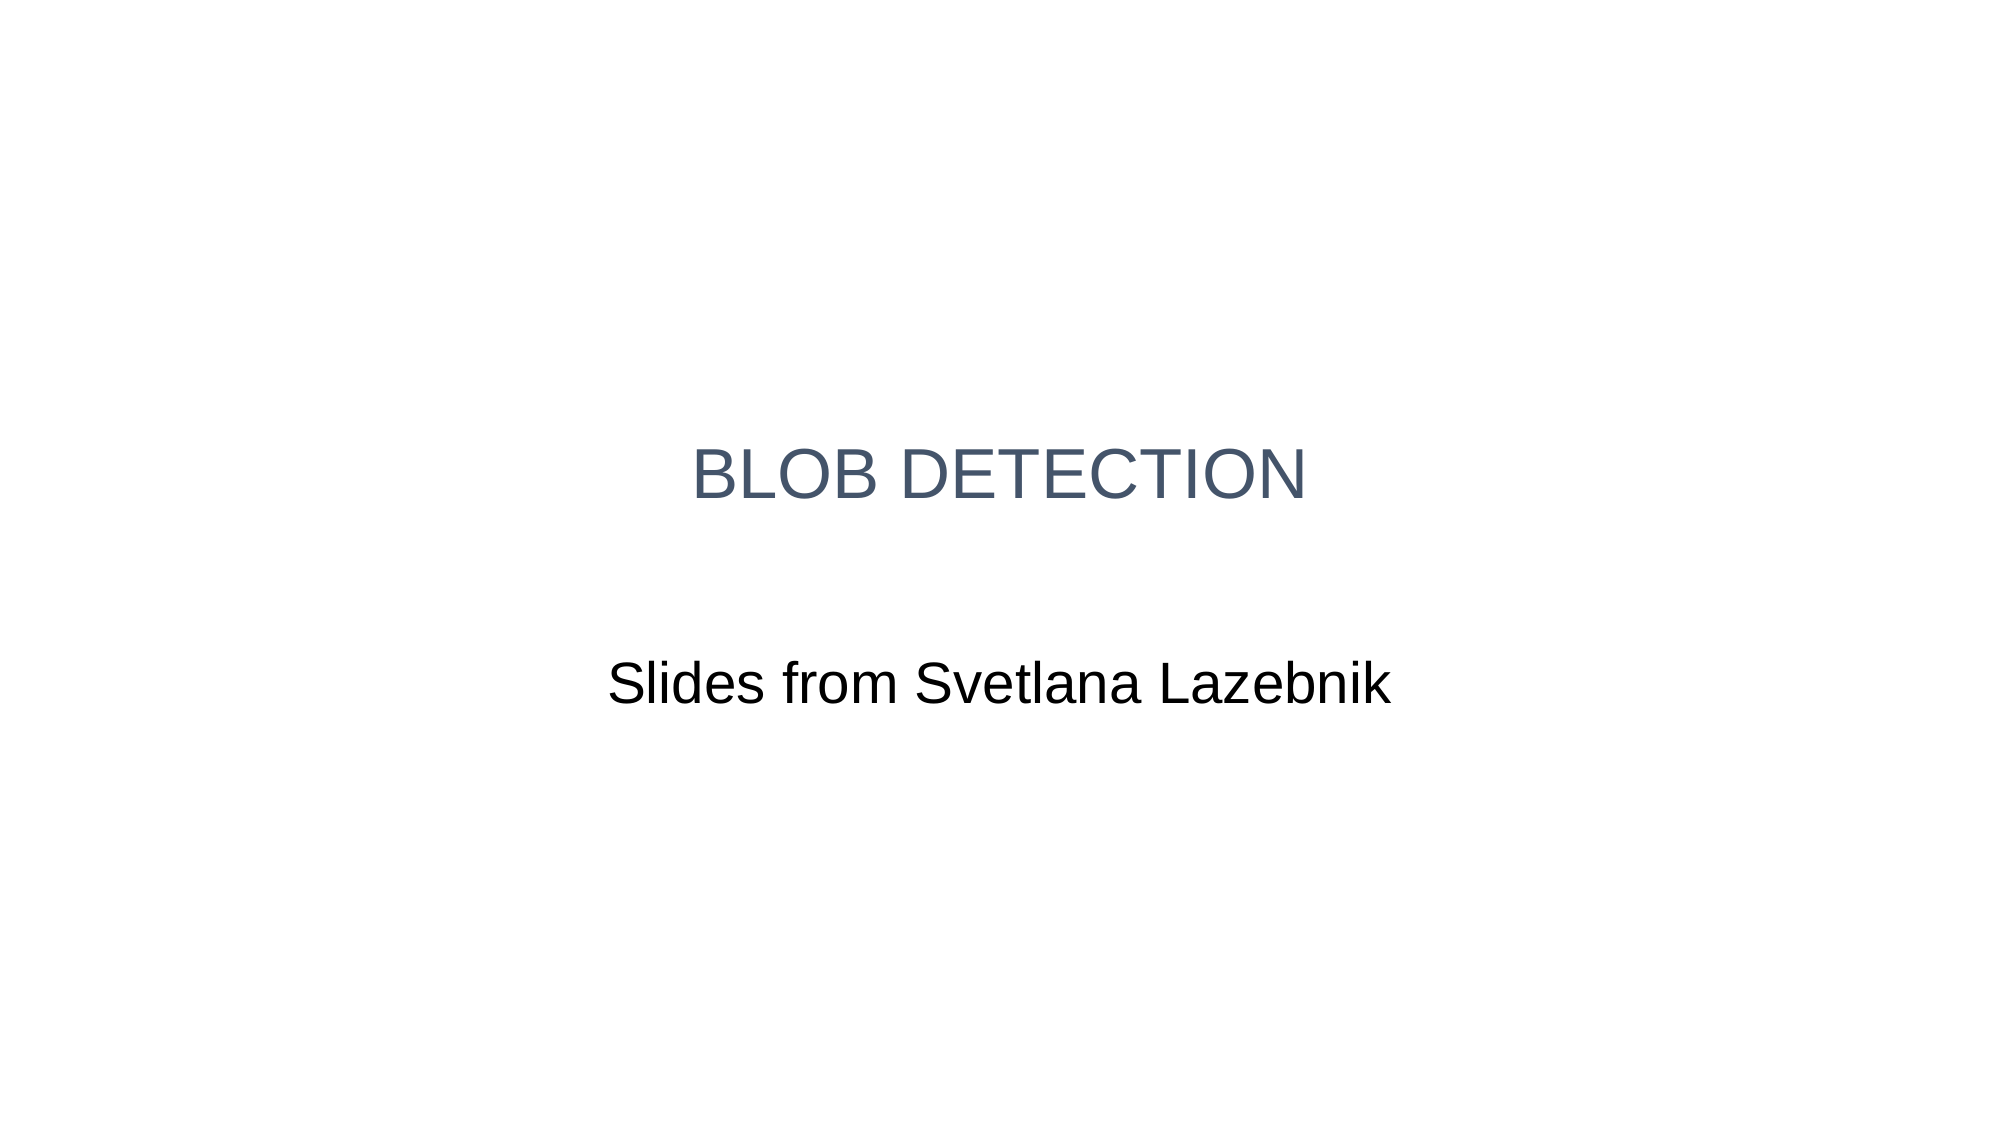

# BLOB DETECTION
Slides from Svetlana Lazebnik